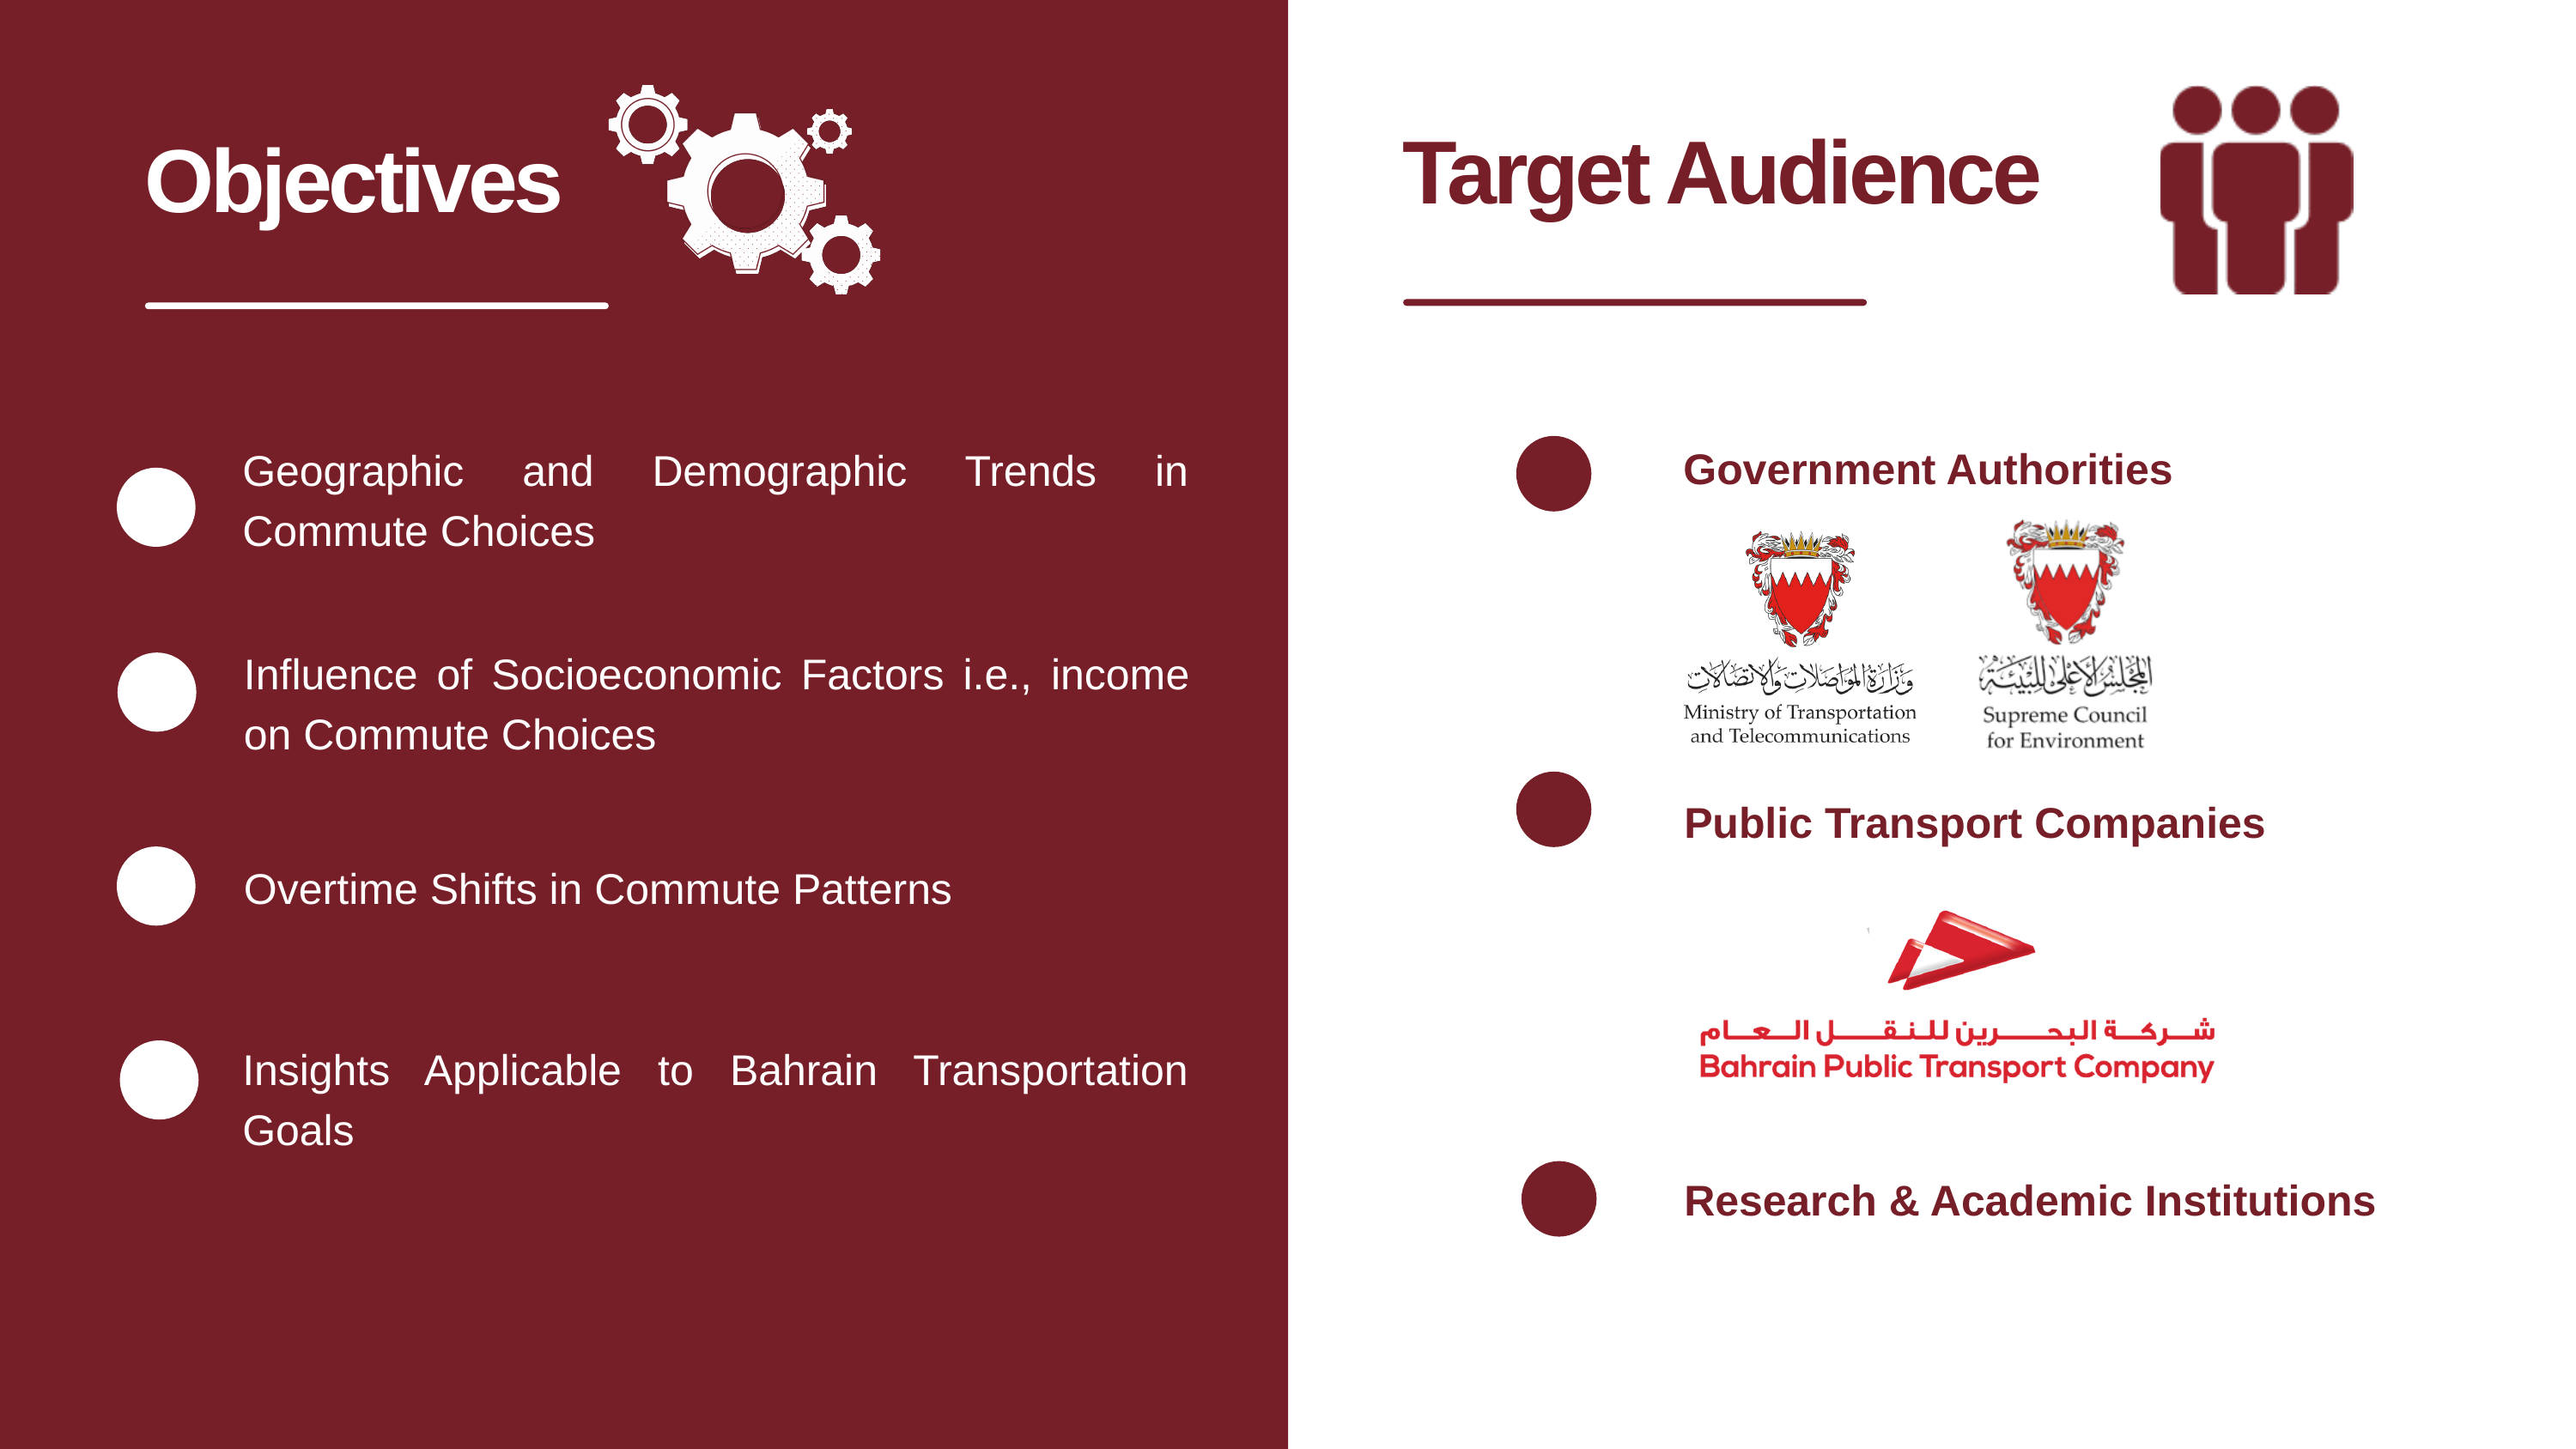

Target Audience
Objectives

Government Authorities
Geographic and Demographic Trends in Commute Choices

Influence of Socioeconomic Factors i.e., income on Commute Choices

Overtime Shifts in Commute Patterns
Insights Applicable to Bahrain Transportation Goals

Public Transport Companies

Research & Academic Institutions